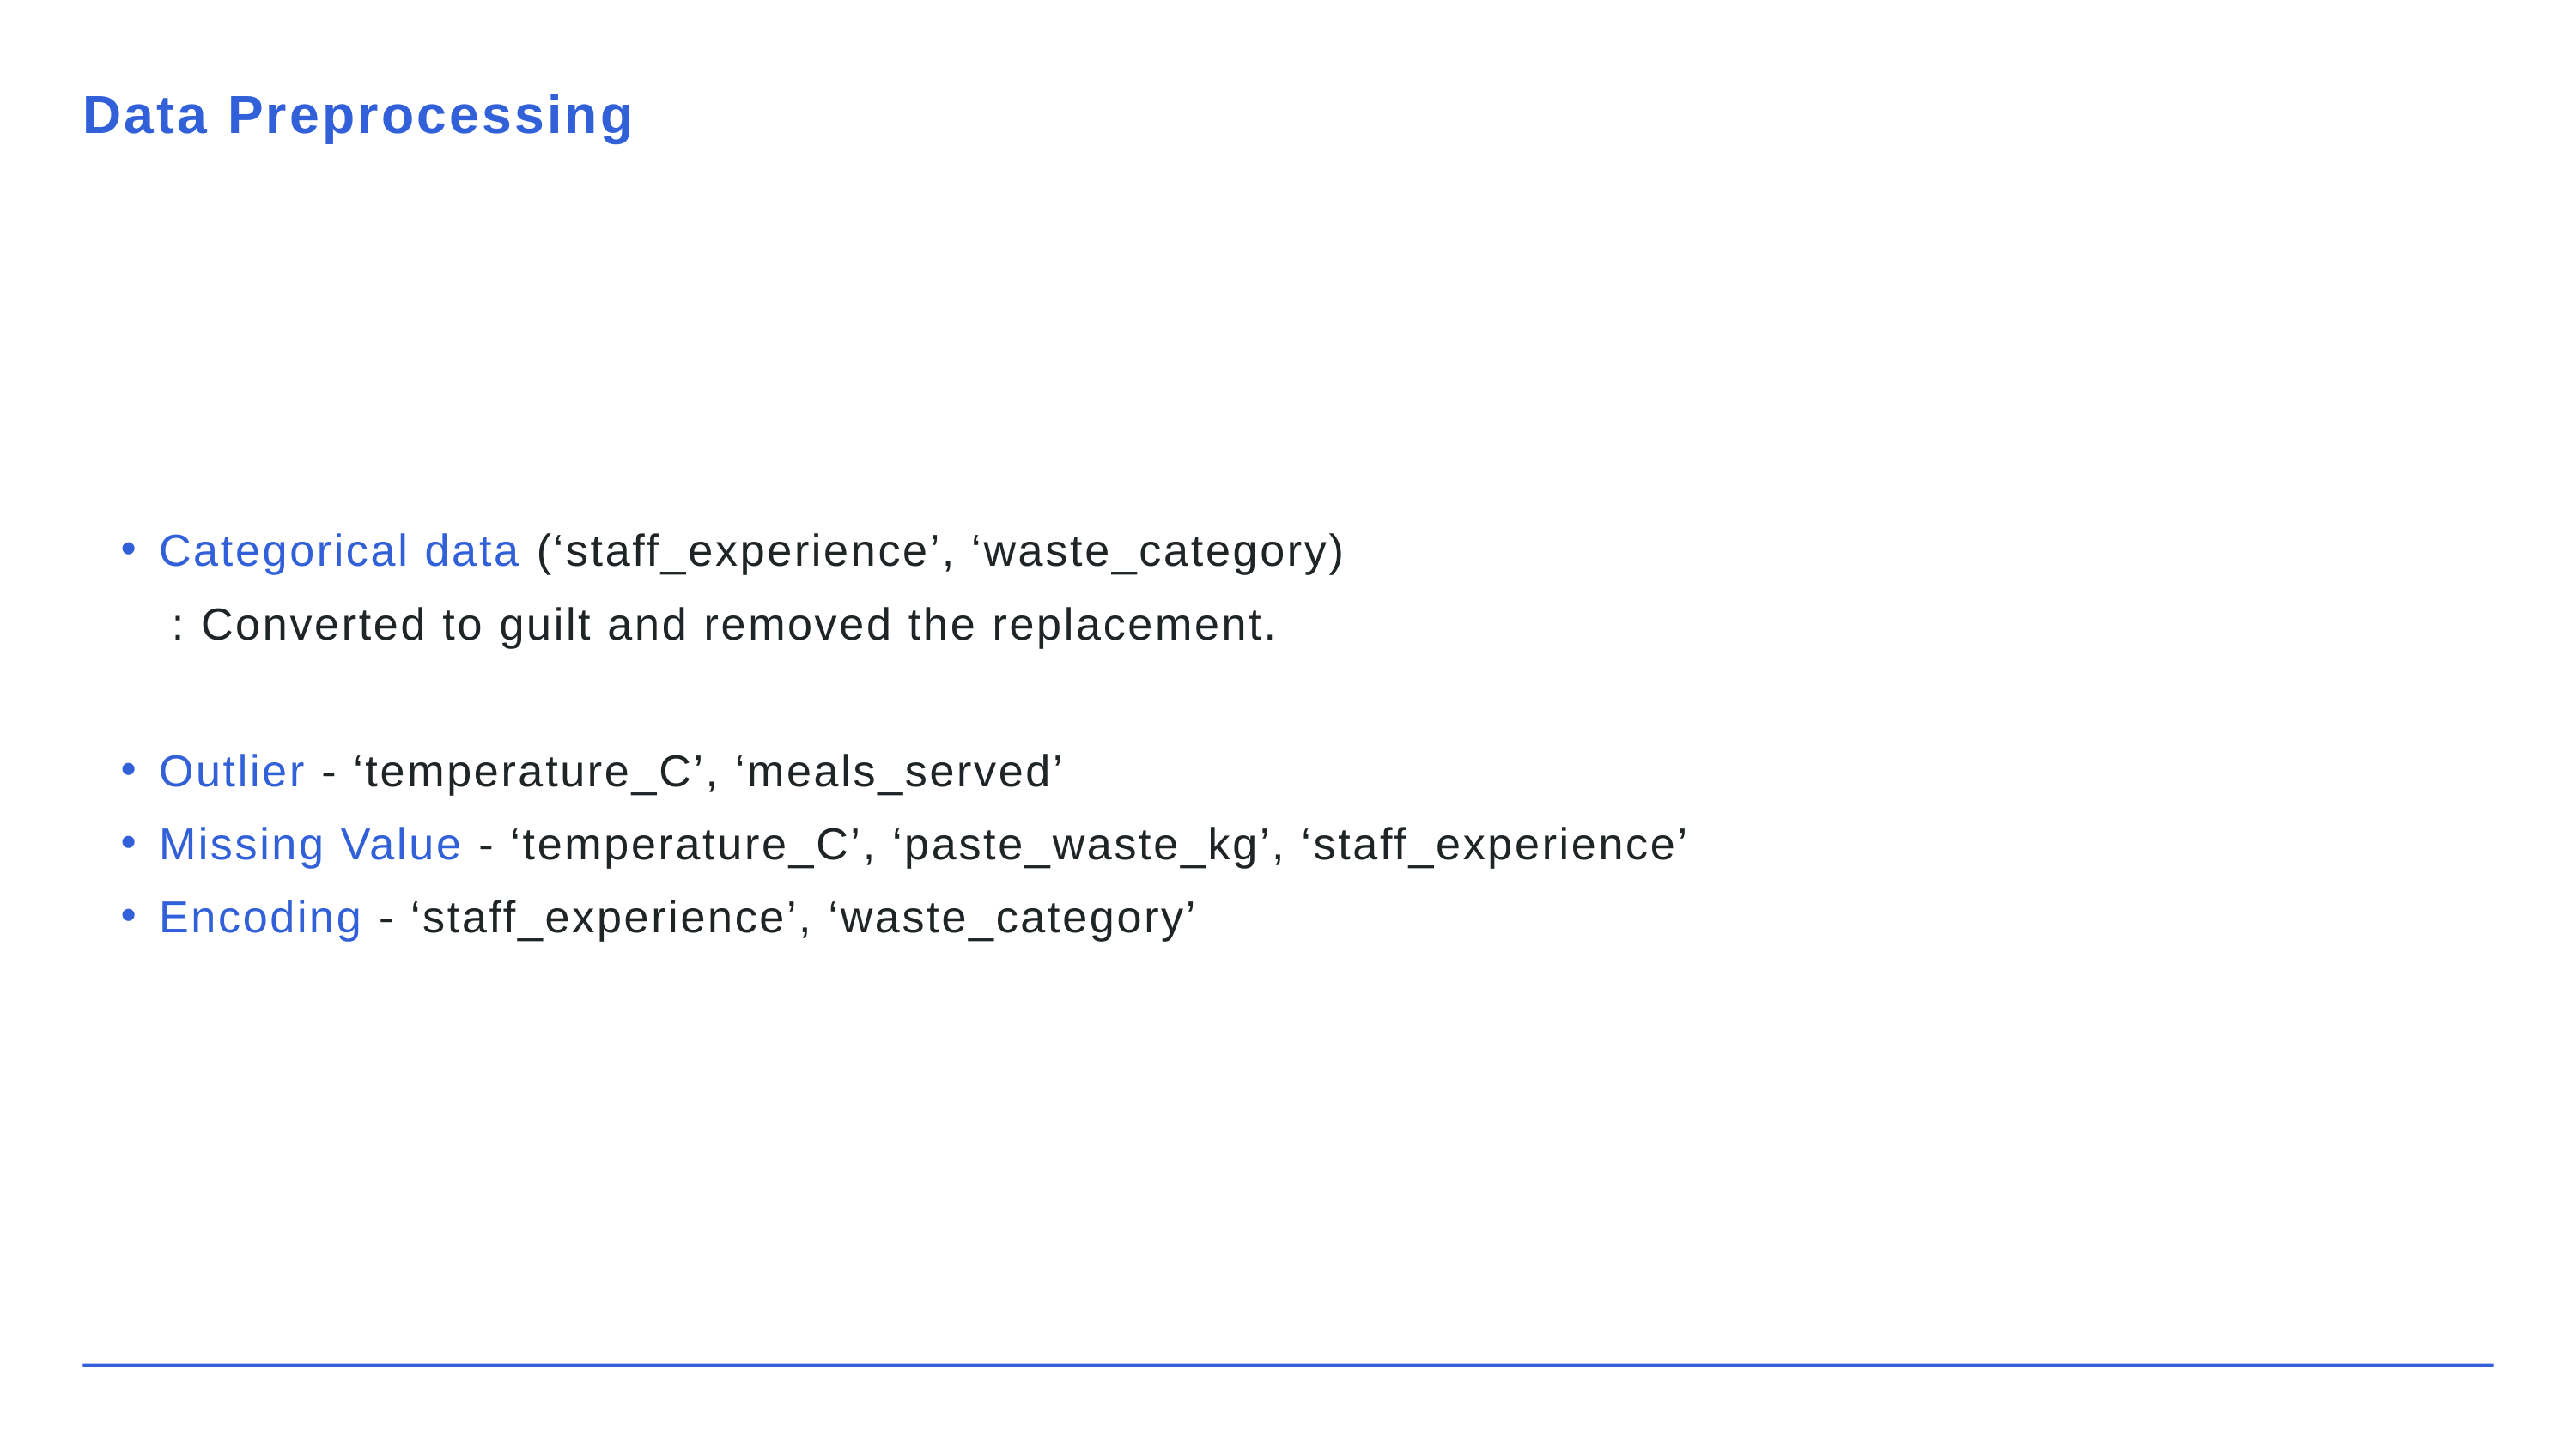

Data Preprocessing
Categorical data (‘staff_experience’, ‘waste_category)
      : Converted to guilt and removed the replacement.

Outlier - ‘temperature_C’, ‘meals_served’
Missing Value - ‘temperature_C’, ‘paste_waste_kg’, ‘staff_experience’
Encoding - ‘staff_experience’, ‘waste_category’